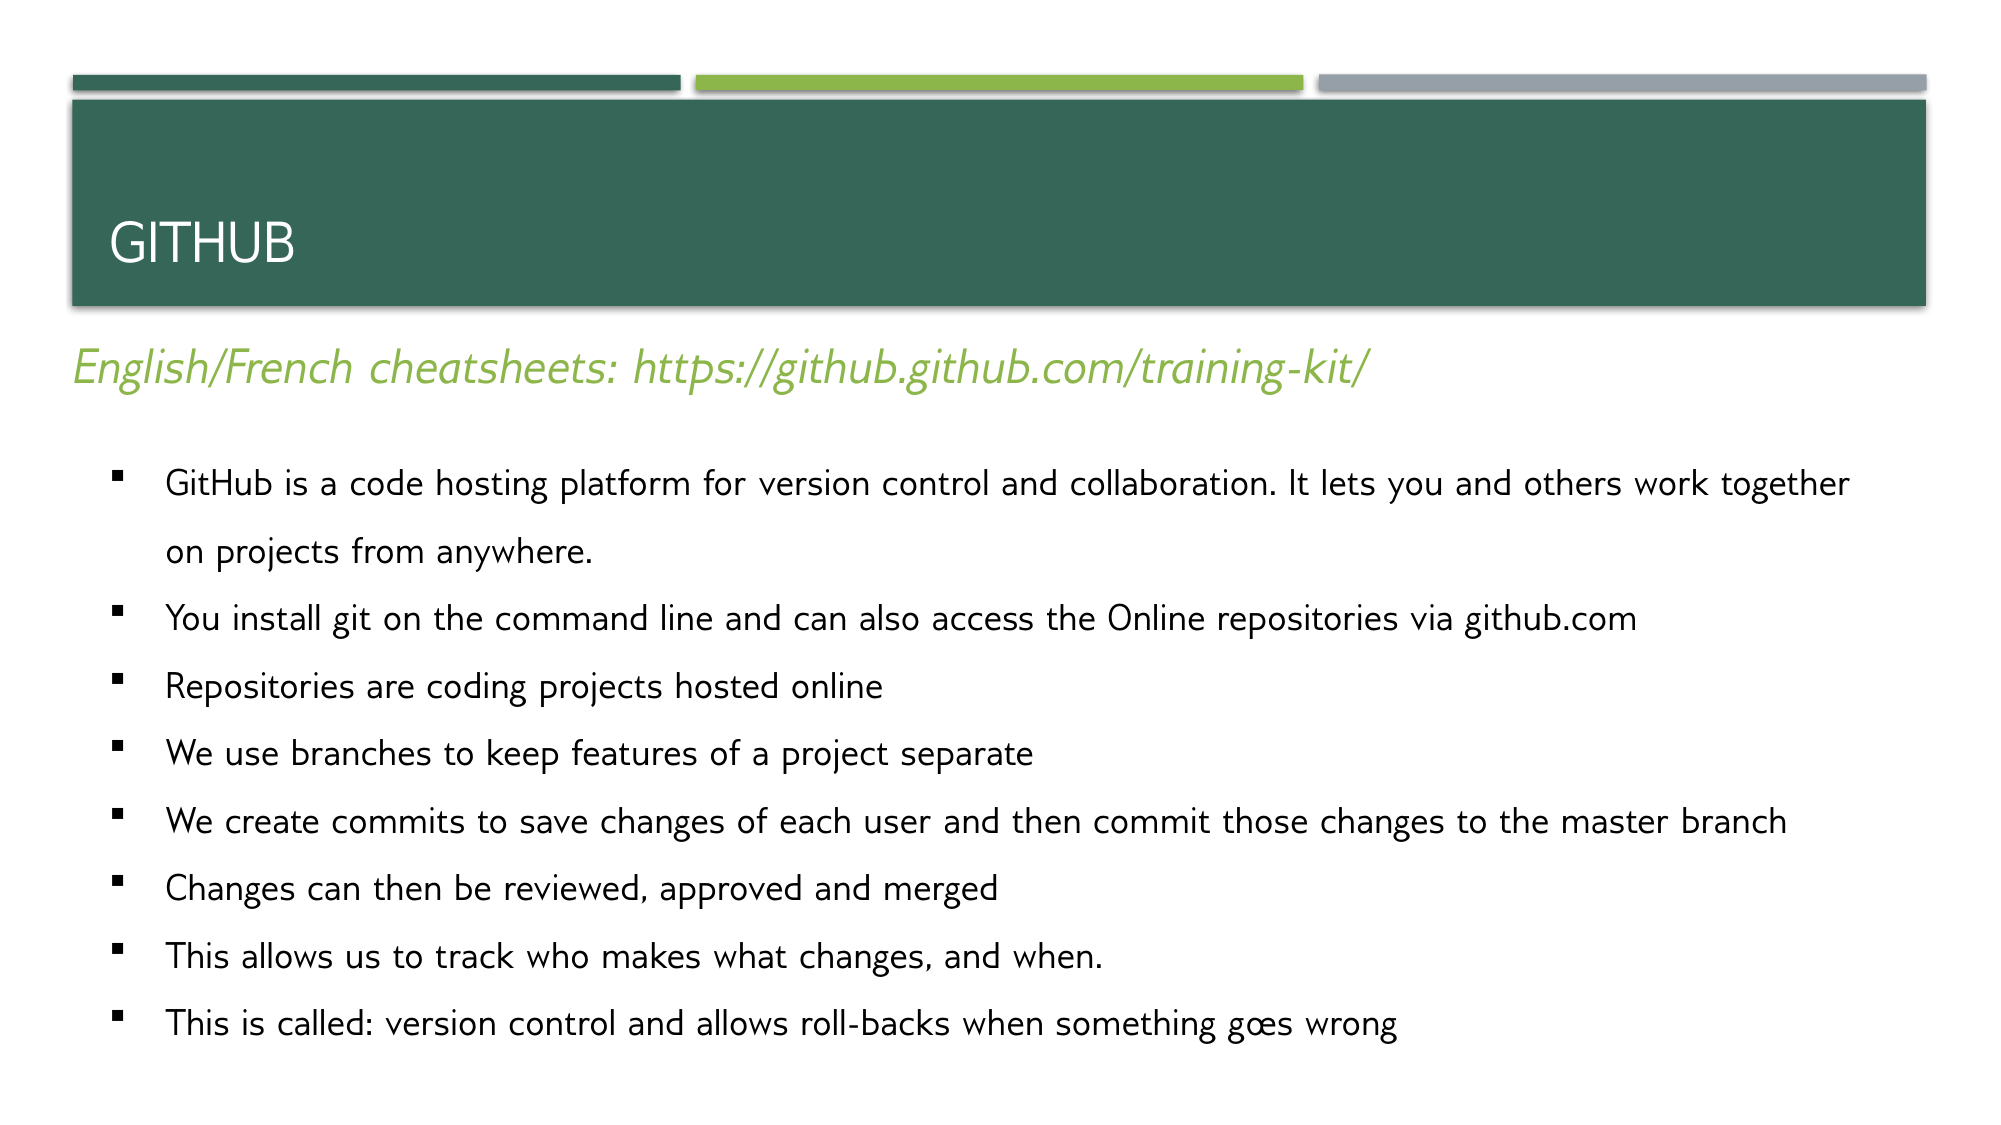

# Github
English/French cheatsheets: https://github.github.com/training-kit/
GitHub is a code hosting platform for version control and collaboration. It lets you and others work together on projects from anywhere.
You install git on the command line and can also access the Online repositories via github.com
Repositories are coding projects hosted online
We use branches to keep features of a project separate
We create commits to save changes of each user and then commit those changes to the master branch
Changes can then be reviewed, approved and merged
This allows us to track who makes what changes, and when.
This is called: version control and allows roll-backs when something goes wrong